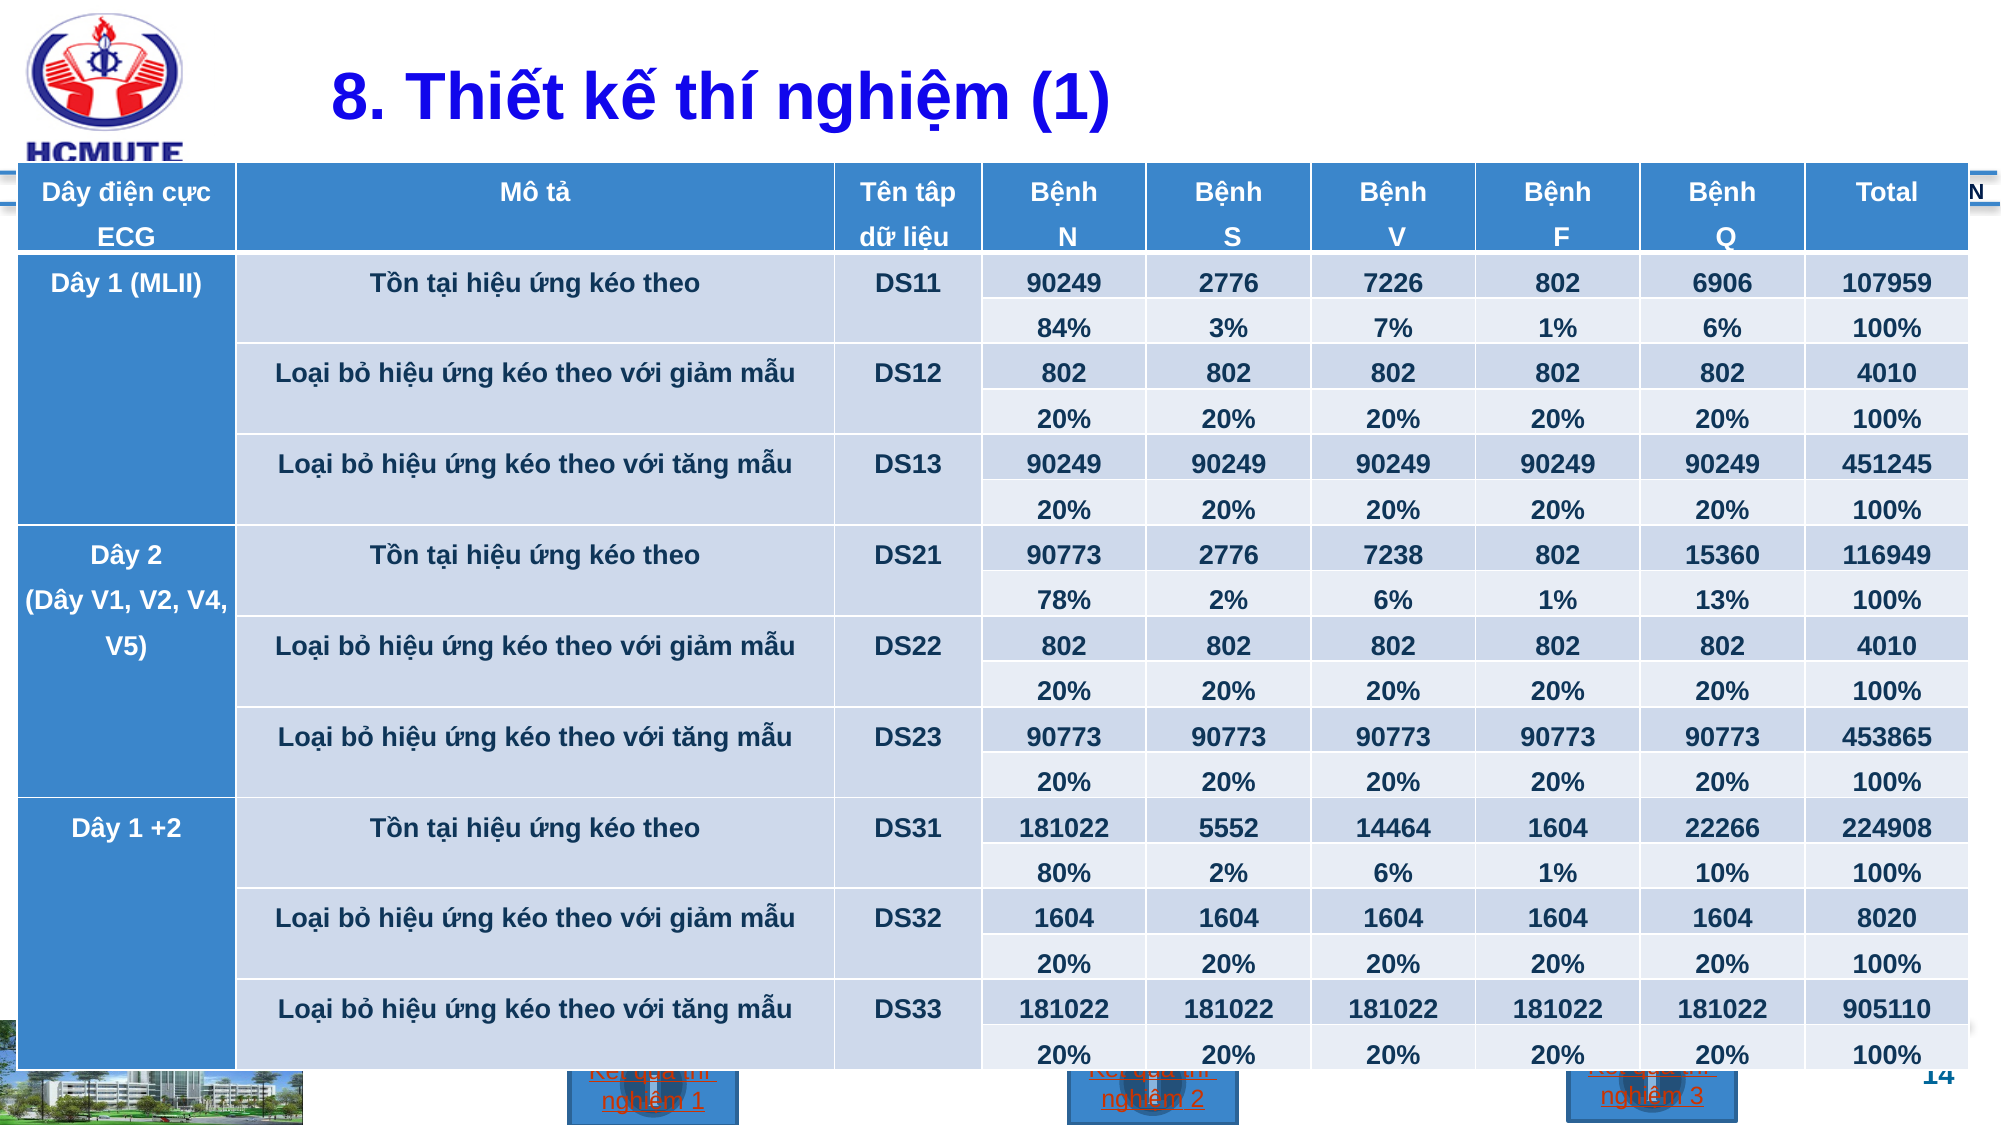

# 8. Thiết kế thí nghiệm (1)
| Dây điện cực ECG | Mô tả | Tên tâp dữ liệu | Bệnh N | Bệnh S | Bệnh V | Bệnh F | Bệnh Q | Total |
| --- | --- | --- | --- | --- | --- | --- | --- | --- |
| Dây 1 (MLII) | Tồn tại hiệu ứng kéo theo | DS11 | 90249 | 2776 | 7226 | 802 | 6906 | 107959 |
|  |  |  | 84% | 3% | 7% | 1% | 6% | 100% |
|  | Loại bỏ hiệu ứng kéo theo với giảm mẫu | DS12 | 802 | 802 | 802 | 802 | 802 | 4010 |
|  |  |  | 20% | 20% | 20% | 20% | 20% | 100% |
|  | Loại bỏ hiệu ứng kéo theo với tăng mẫu | DS13 | 90249 | 90249 | 90249 | 90249 | 90249 | 451245 |
|  |  |  | 20% | 20% | 20% | 20% | 20% | 100% |
| Dây 2 (Dây V1, V2, V4, V5) | Tồn tại hiệu ứng kéo theo | DS21 | 90773 | 2776 | 7238 | 802 | 15360 | 116949 |
|  |  |  | 78% | 2% | 6% | 1% | 13% | 100% |
|  | Loại bỏ hiệu ứng kéo theo với giảm mẫu | DS22 | 802 | 802 | 802 | 802 | 802 | 4010 |
|  |  |  | 20% | 20% | 20% | 20% | 20% | 100% |
|  | Loại bỏ hiệu ứng kéo theo với tăng mẫu | DS23 | 90773 | 90773 | 90773 | 90773 | 90773 | 453865 |
|  |  |  | 20% | 20% | 20% | 20% | 20% | 100% |
| Dây 1 +2 | Tồn tại hiệu ứng kéo theo | DS31 | 181022 | 5552 | 14464 | 1604 | 22266 | 224908 |
|  |  |  | 80% | 2% | 6% | 1% | 10% | 100% |
|  | Loại bỏ hiệu ứng kéo theo với giảm mẫu | DS32 | 1604 | 1604 | 1604 | 1604 | 1604 | 8020 |
|  |  |  | 20% | 20% | 20% | 20% | 20% | 100% |
|  | Loại bỏ hiệu ứng kéo theo với tăng mẫu | DS33 | 181022 | 181022 | 181022 | 181022 | 181022 | 905110 |
|  |  |  | 20% | 20% | 20% | 20% | 20% | 100% |
5/5/2018
Kết quả thí nghiệm 3
Kết quả thí nghiệm 2
Kết quả thí nghiệm 1
14